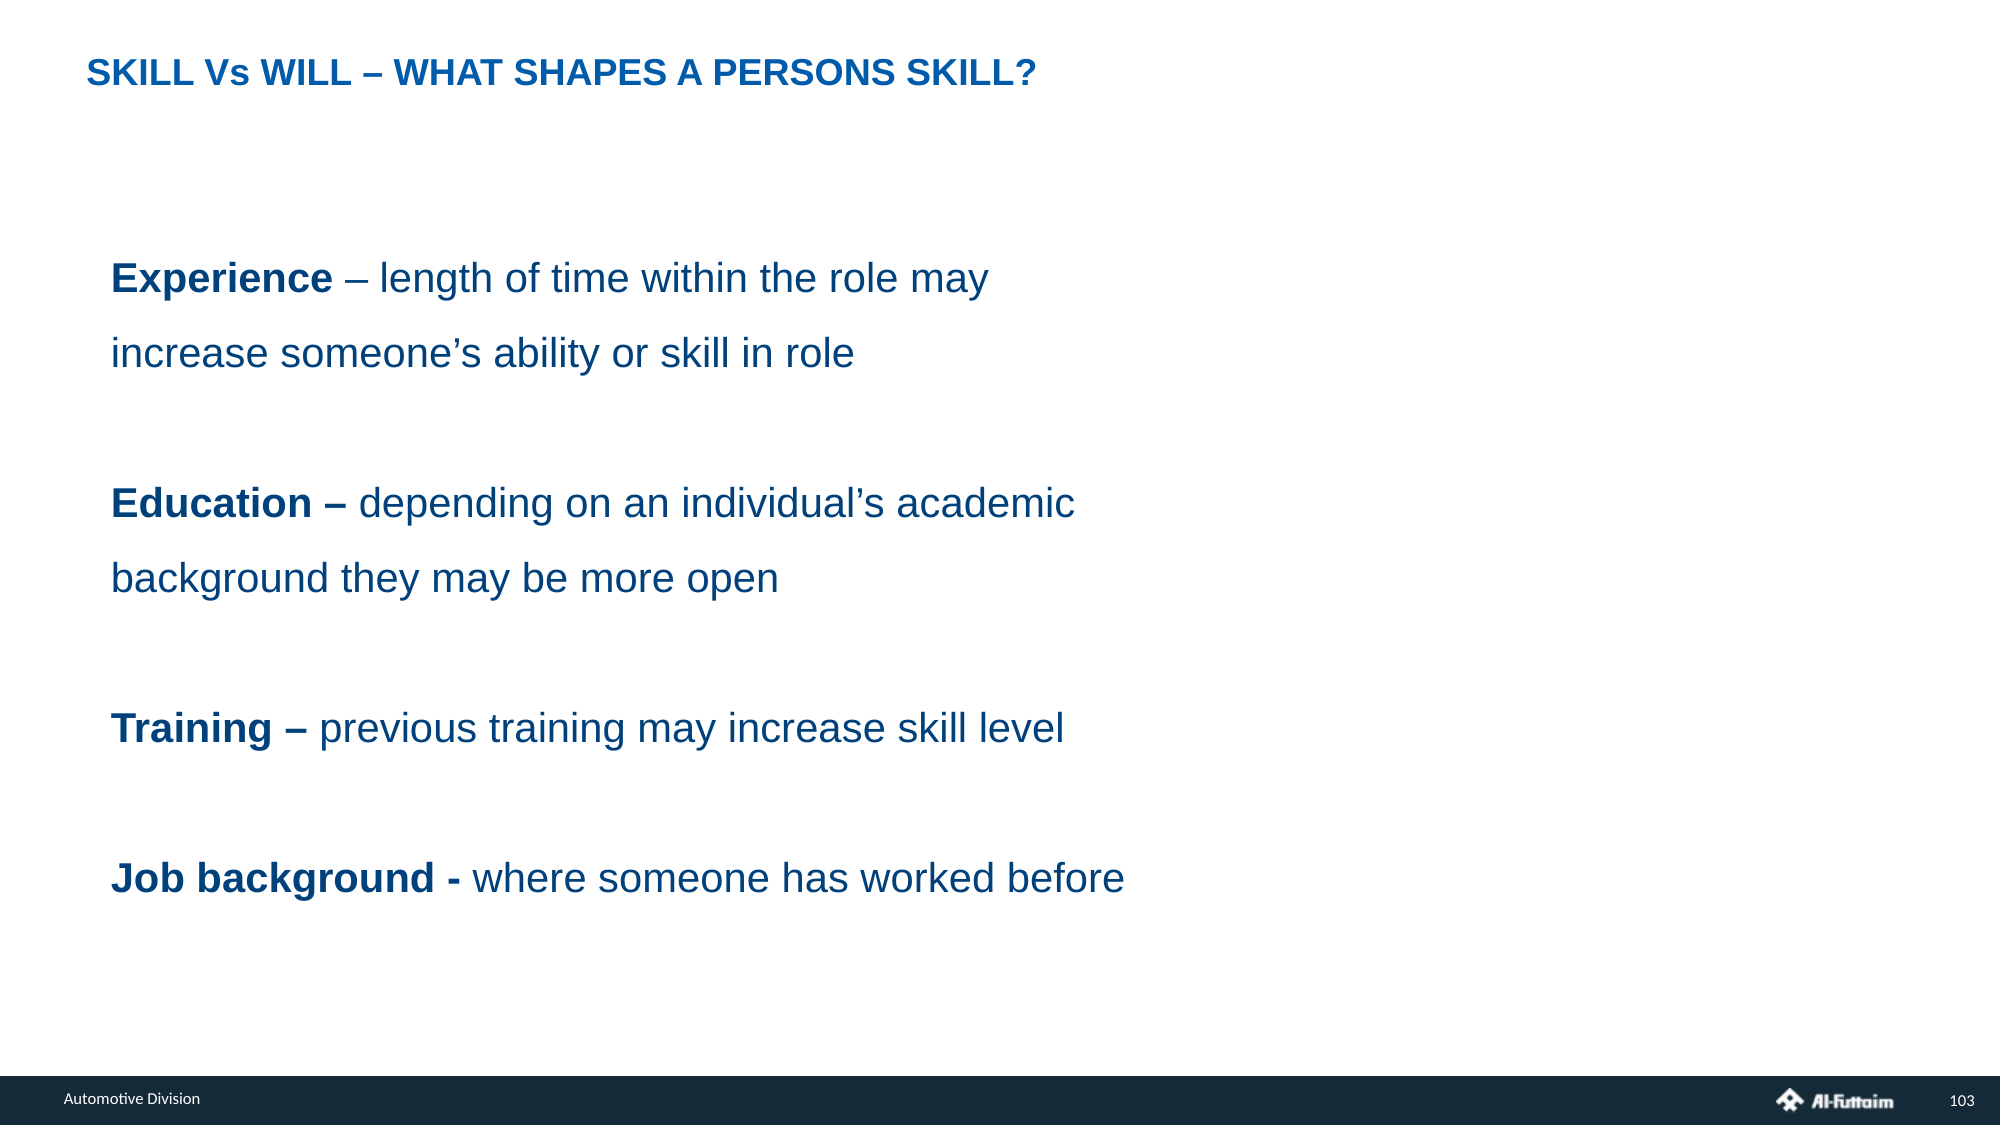

SKILL Vs WILL – WHAT SHAPES A PERSONS SKILL?
Experience – length of time within the role may increase someone’s ability or skill in role

Education – depending on an individual’s academic background they may be more open

Training – previous training may increase skill level

Job background - where someone has worked before